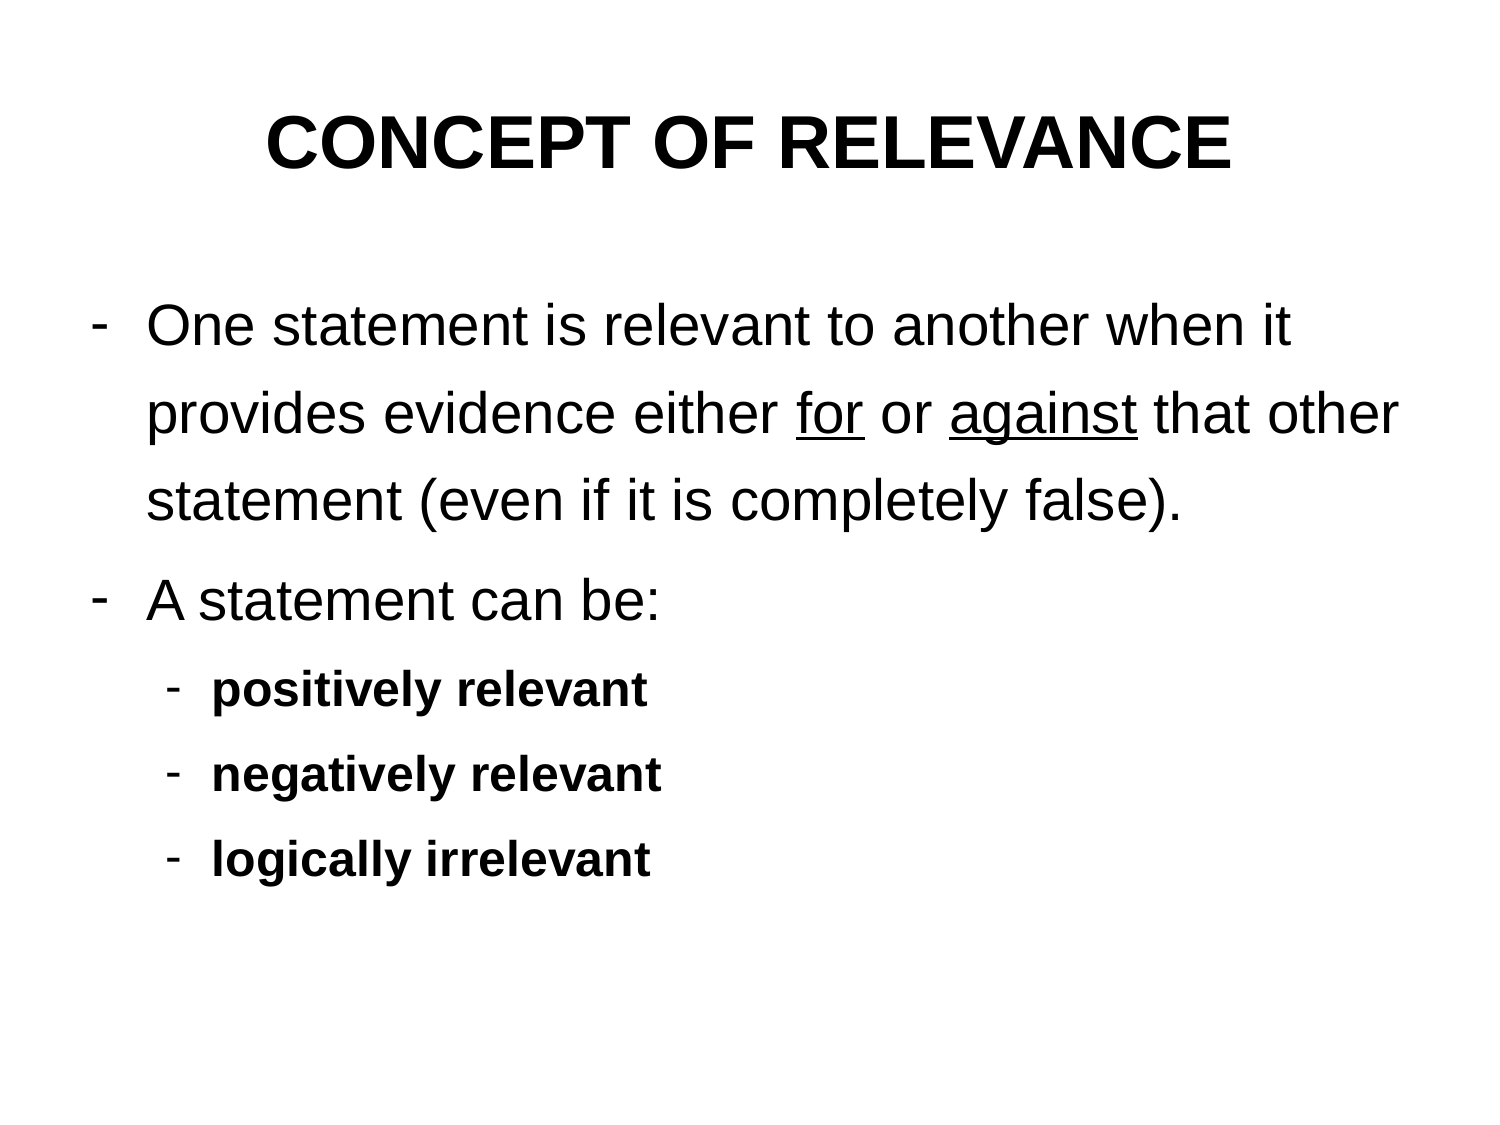

# CONCEPT OF RELEVANCE
One statement is relevant to another when it provides evidence either for or against that other statement (even if it is completely false).
A statement can be:
positively relevant
negatively relevant
logically irrelevant